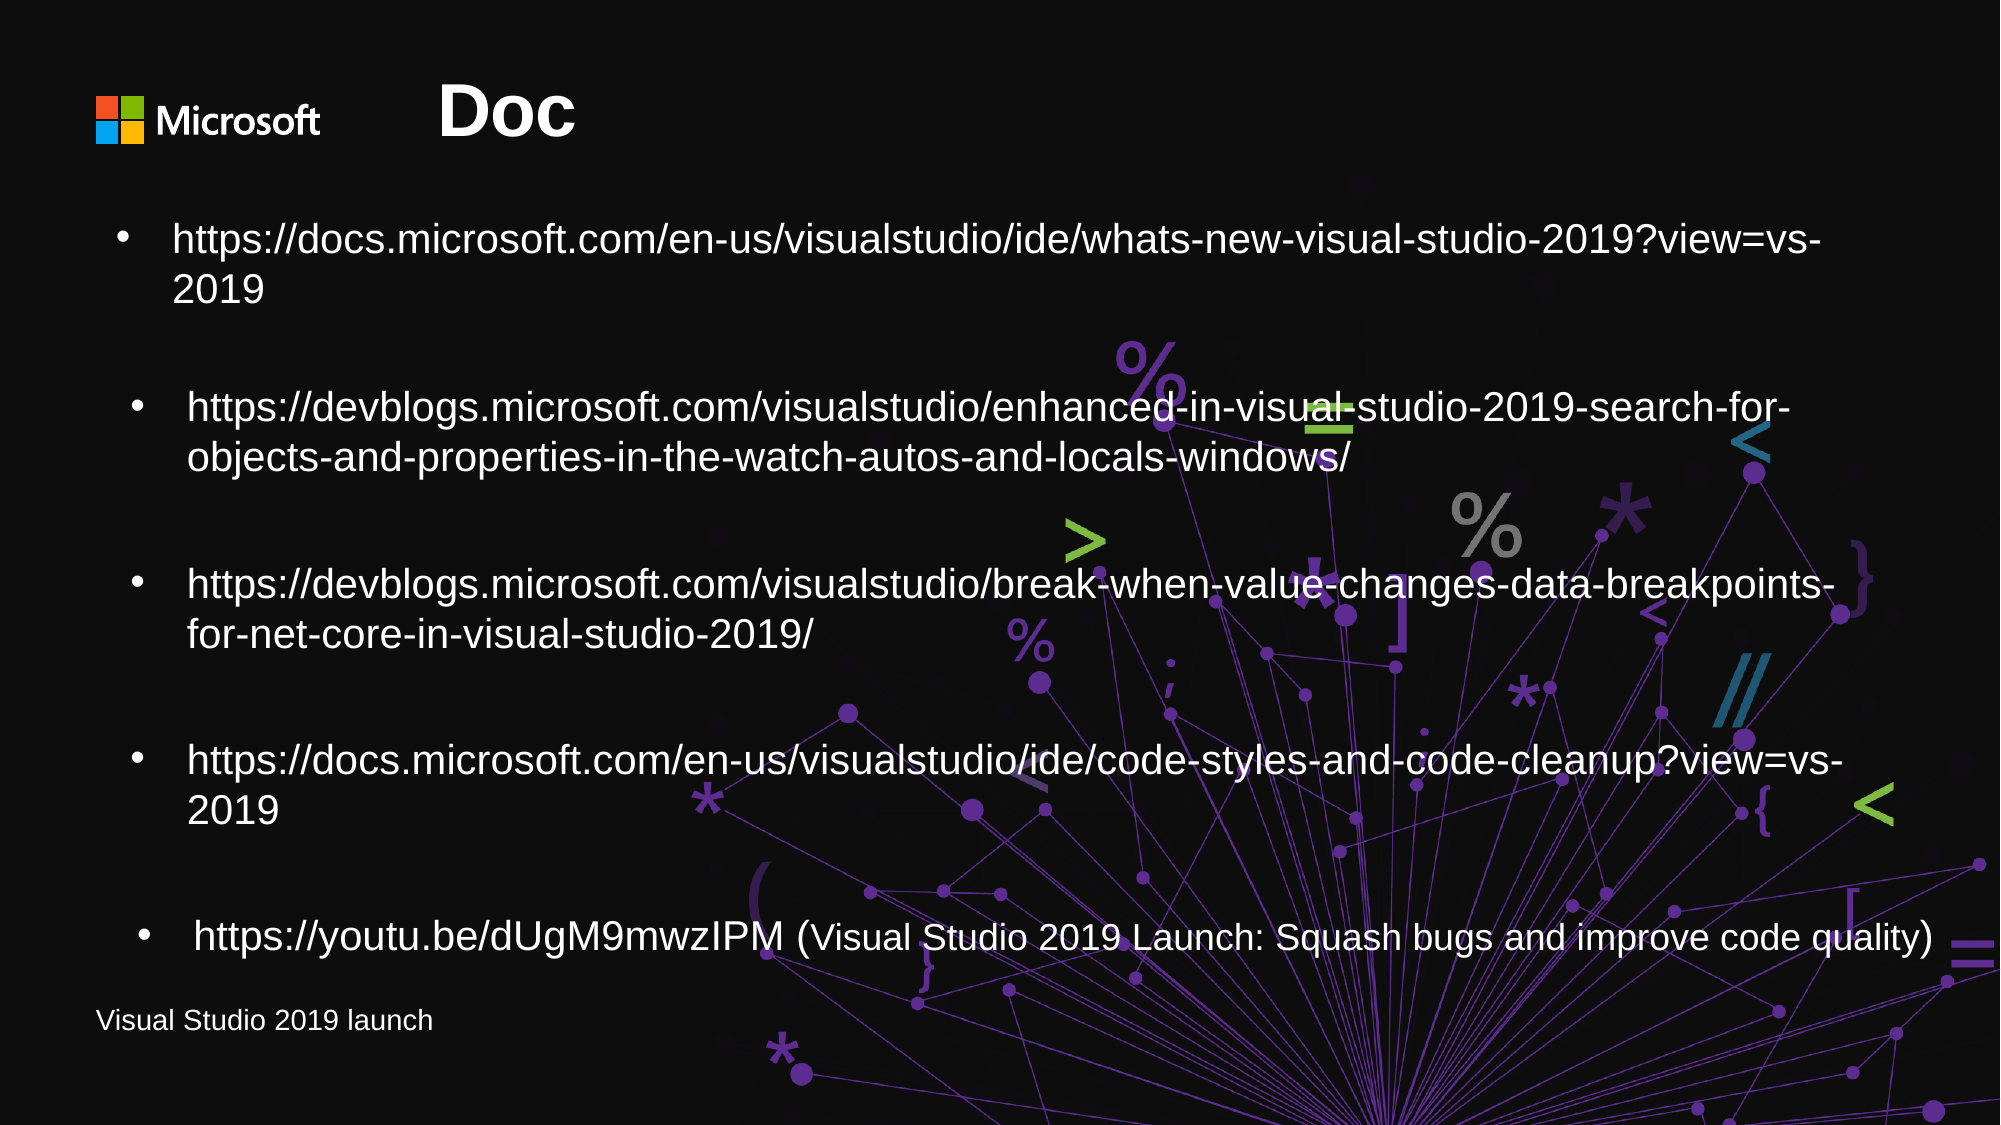

# Doc
https://docs.microsoft.com/en-us/visualstudio/ide/whats-new-visual-studio-2019?view=vs-2019
https://devblogs.microsoft.com/visualstudio/enhanced-in-visual-studio-2019-search-for-objects-and-properties-in-the-watch-autos-and-locals-windows/
https://devblogs.microsoft.com/visualstudio/break-when-value-changes-data-breakpoints-for-net-core-in-visual-studio-2019/
https://docs.microsoft.com/en-us/visualstudio/ide/code-styles-and-code-cleanup?view=vs-2019
https://youtu.be/dUgM9mwzIPM (Visual Studio 2019 Launch: Squash bugs and improve code quality)